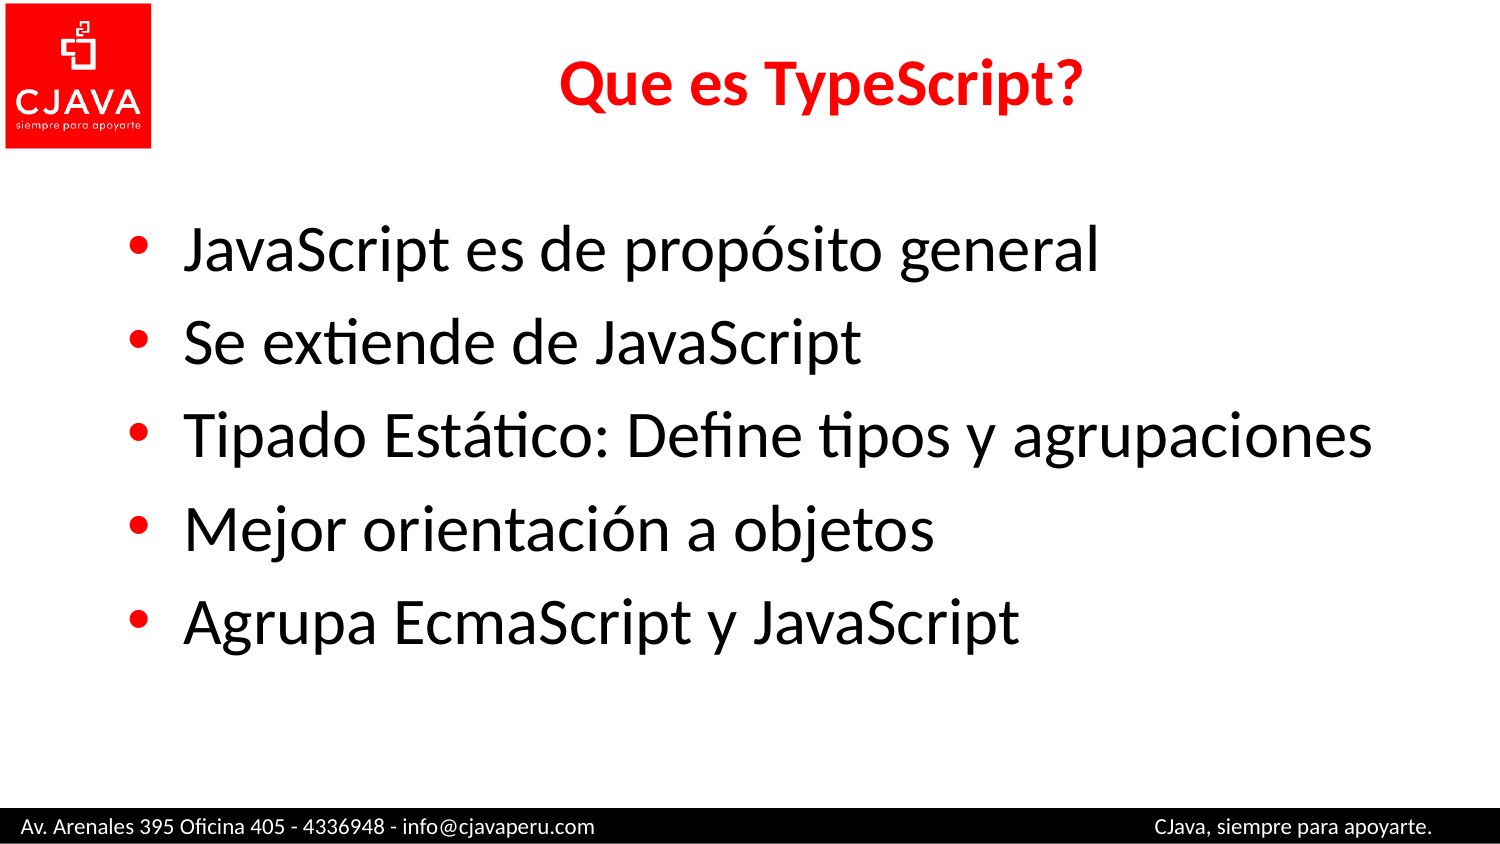

# Que es TypeScript?
JavaScript es de propósito general
Se extiende de JavaScript
Tipado Estático: Define tipos y agrupaciones
Mejor orientación a objetos
Agrupa EcmaScript y JavaScript